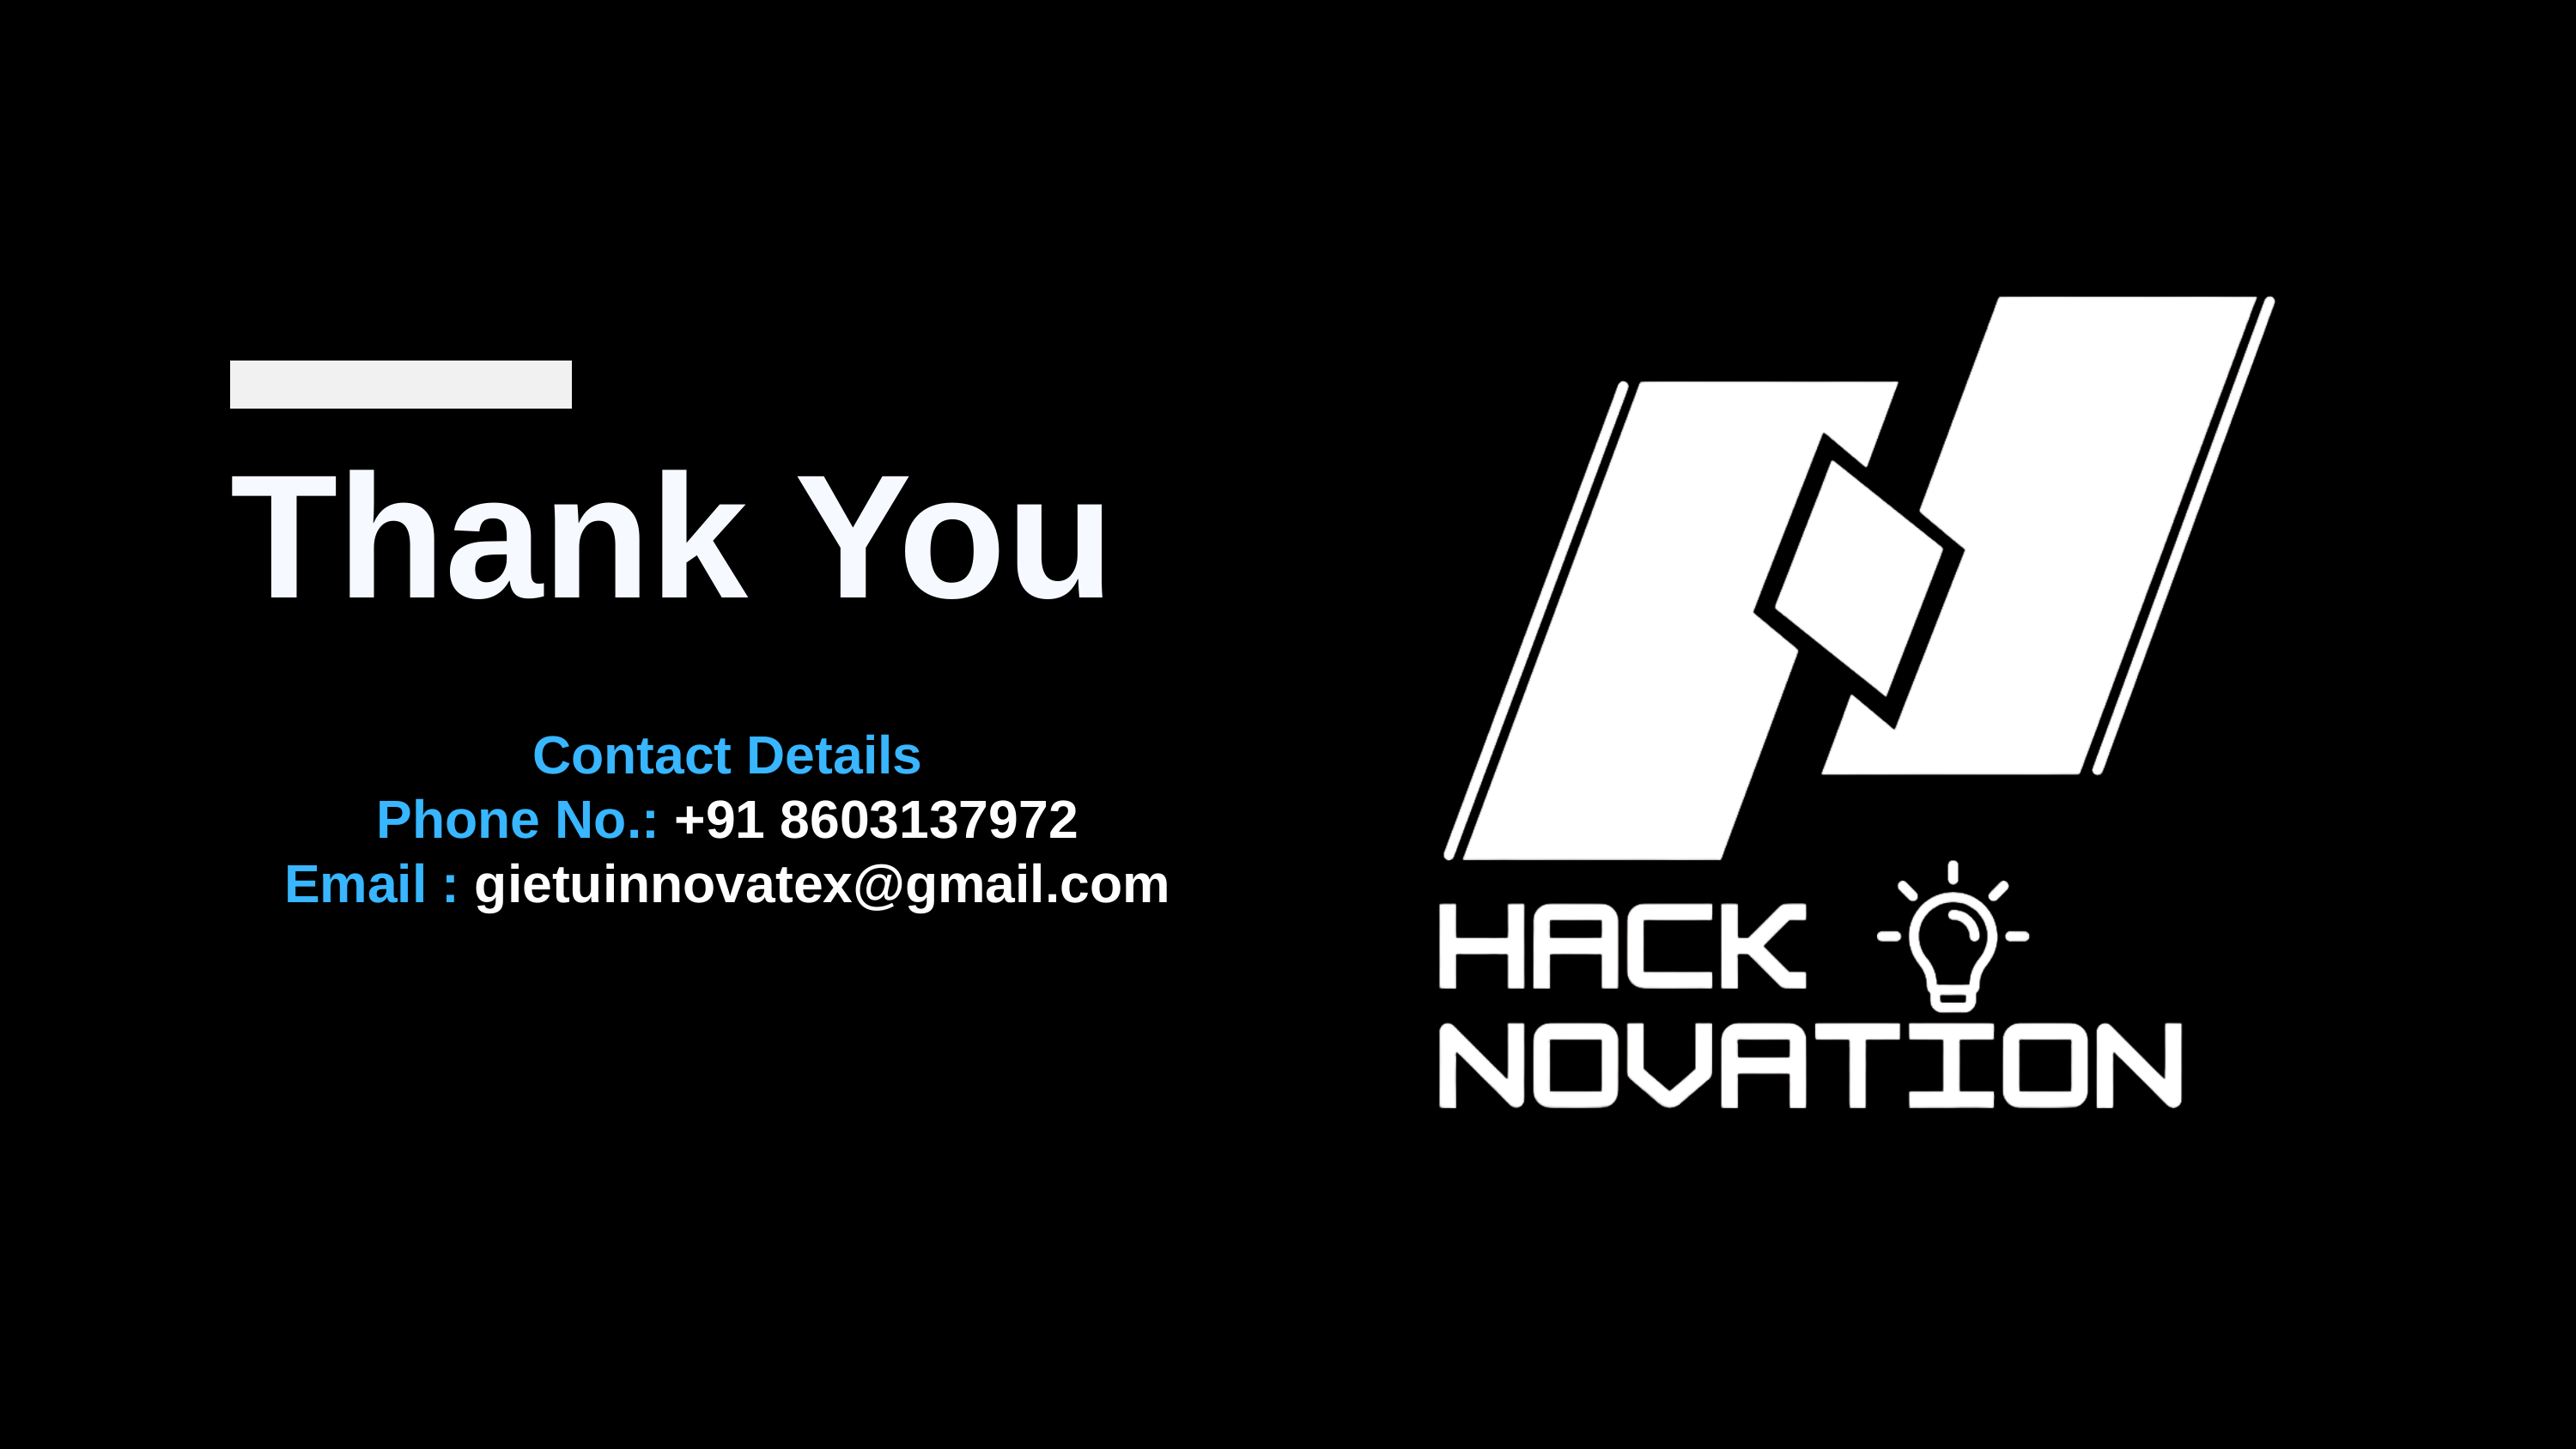

Thank You
Contact Details
Phone No.: +91 8603137972
Email : gietuinnovatex@gmail.com